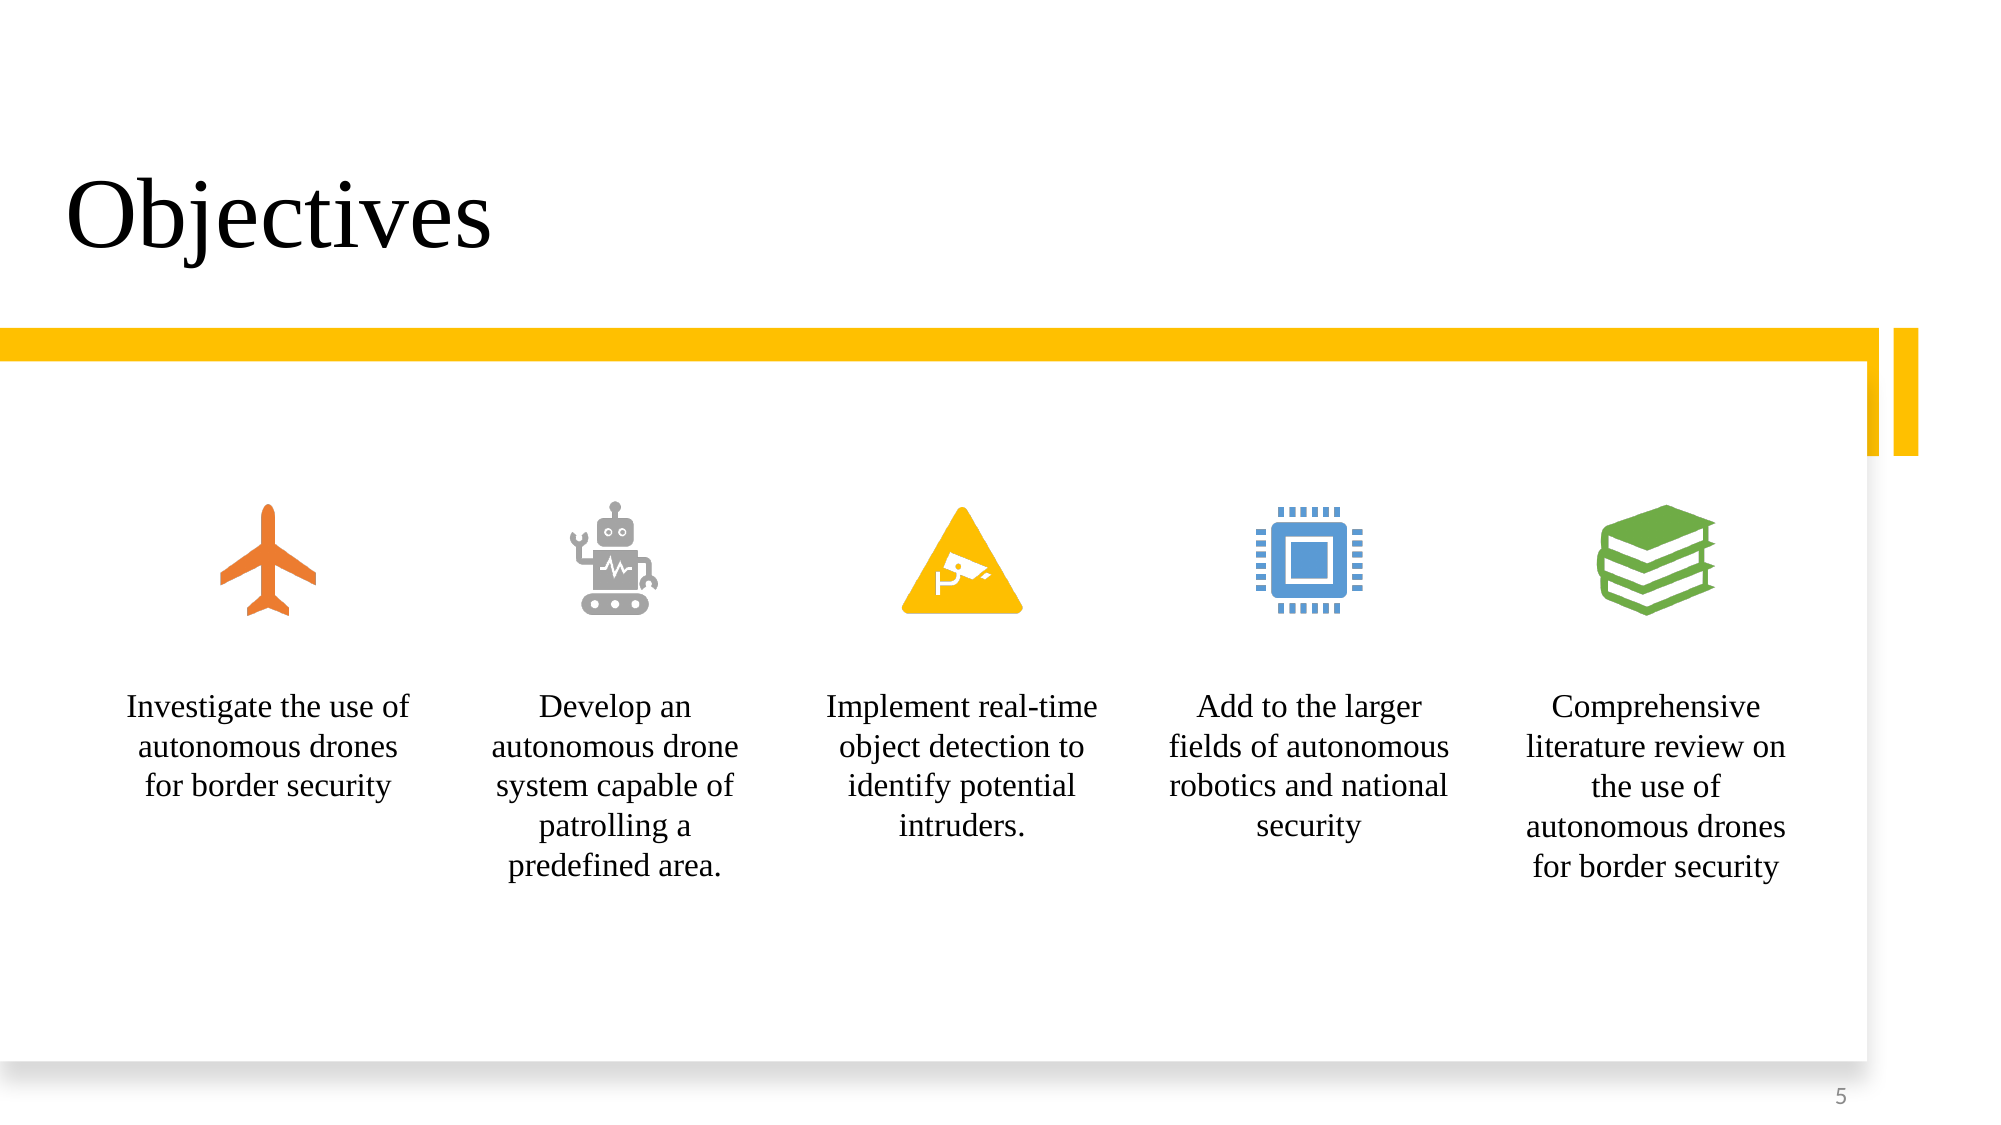

# Objectives
Investigate the use of autonomous drones for border security
Develop an autonomous drone system capable of patrolling a predefined area.
Implement real-time object detection to identify potential intruders.
Add to the larger fields of autonomous robotics and national security
Comprehensive literature review on the use of autonomous drones for border security

5